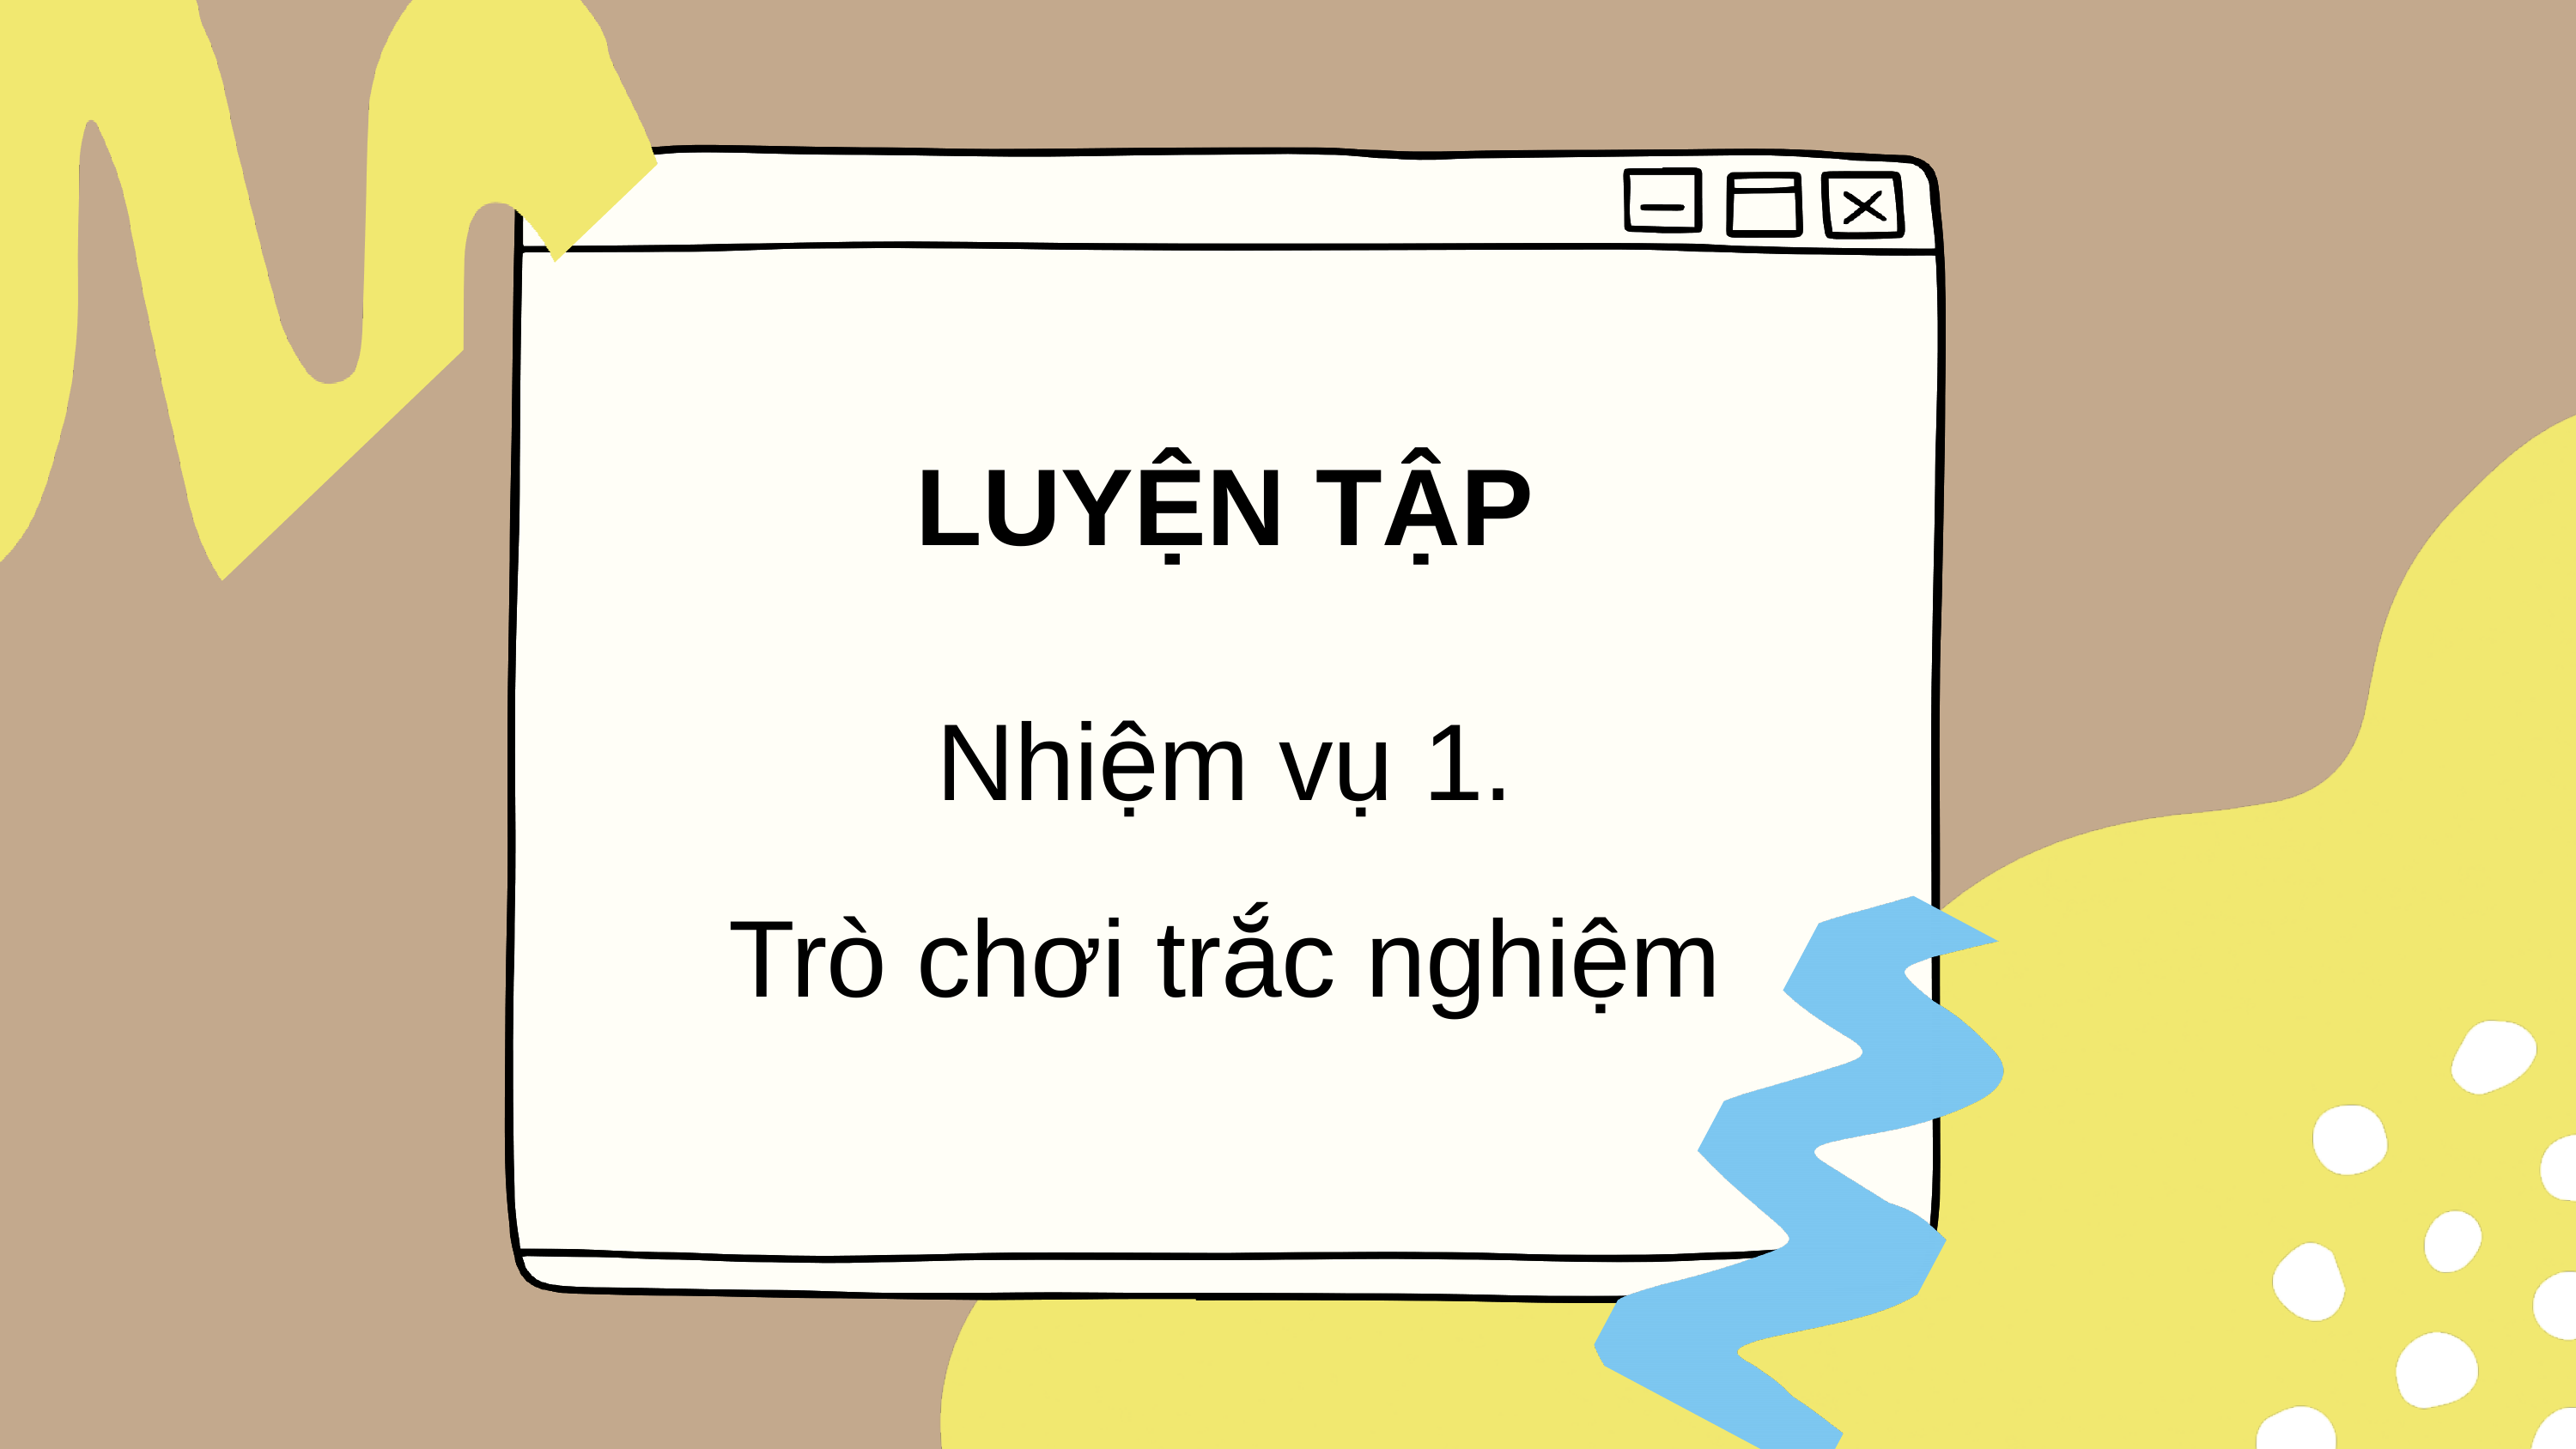

LUYỆN TẬP

Nhiệm vụ 1.
Trò chơi trắc nghiệm